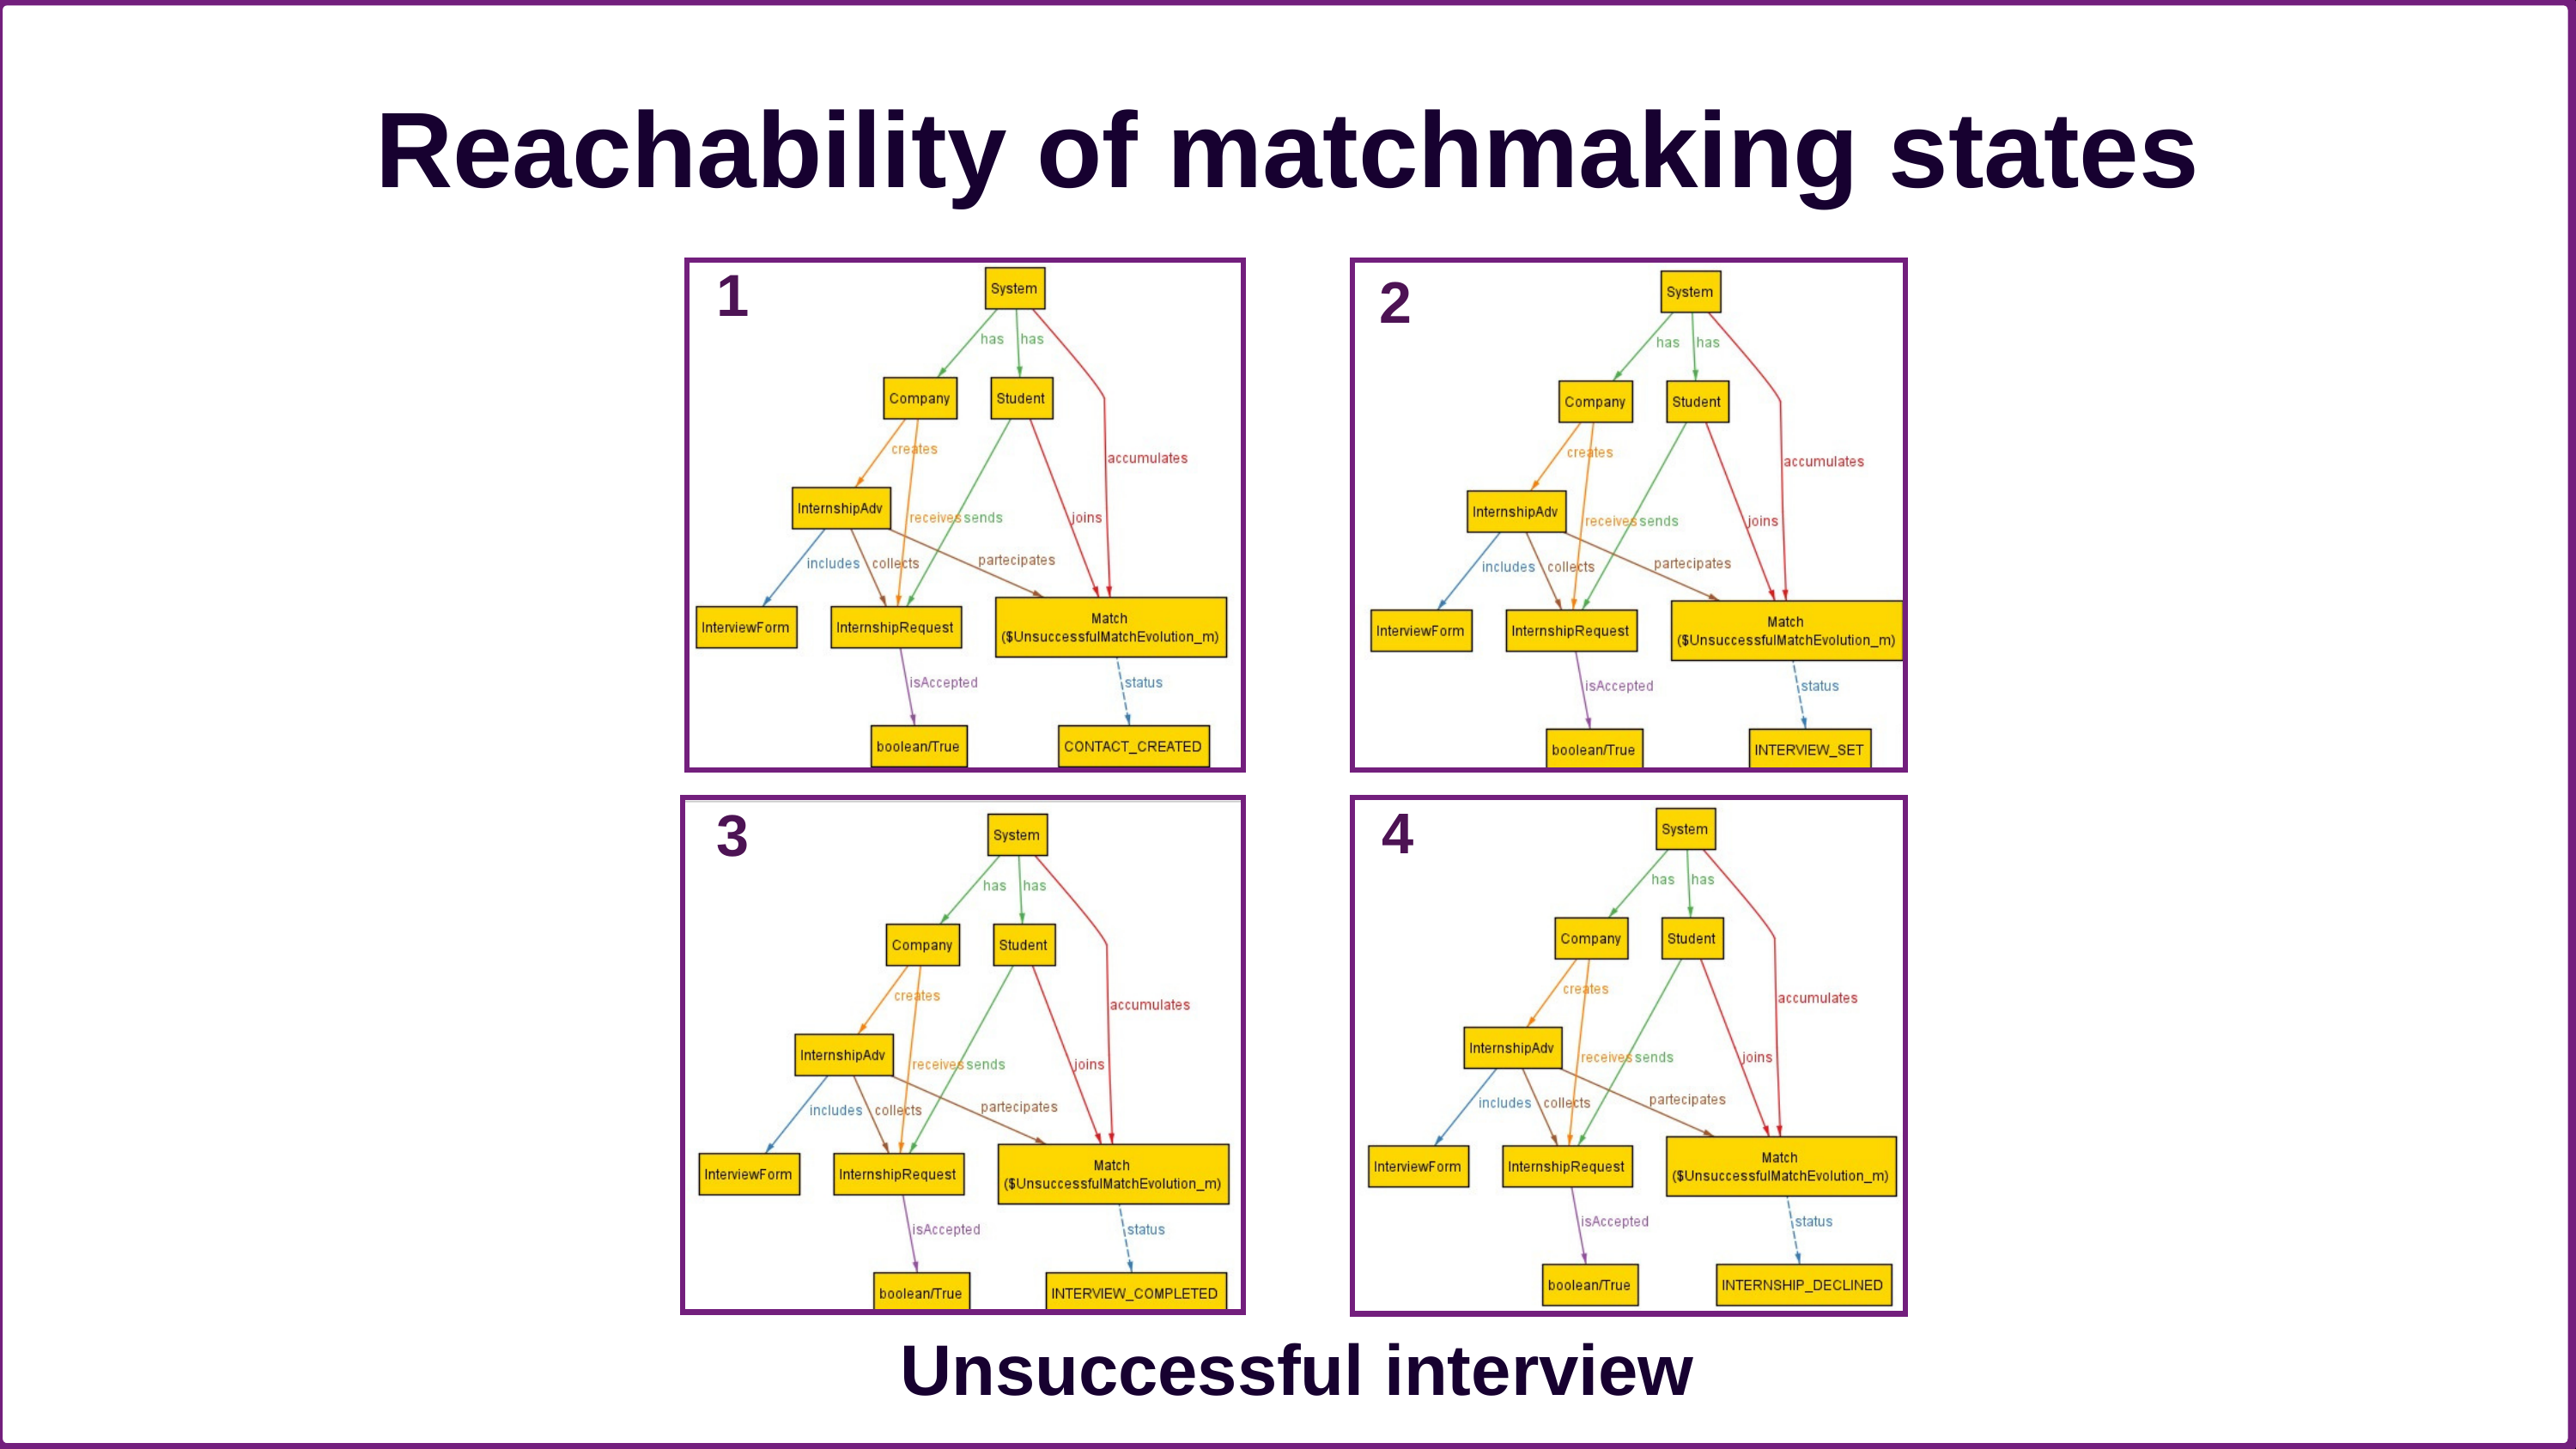

Reachability of matchmaking states
1

2

4
3
Unsuccessful interview